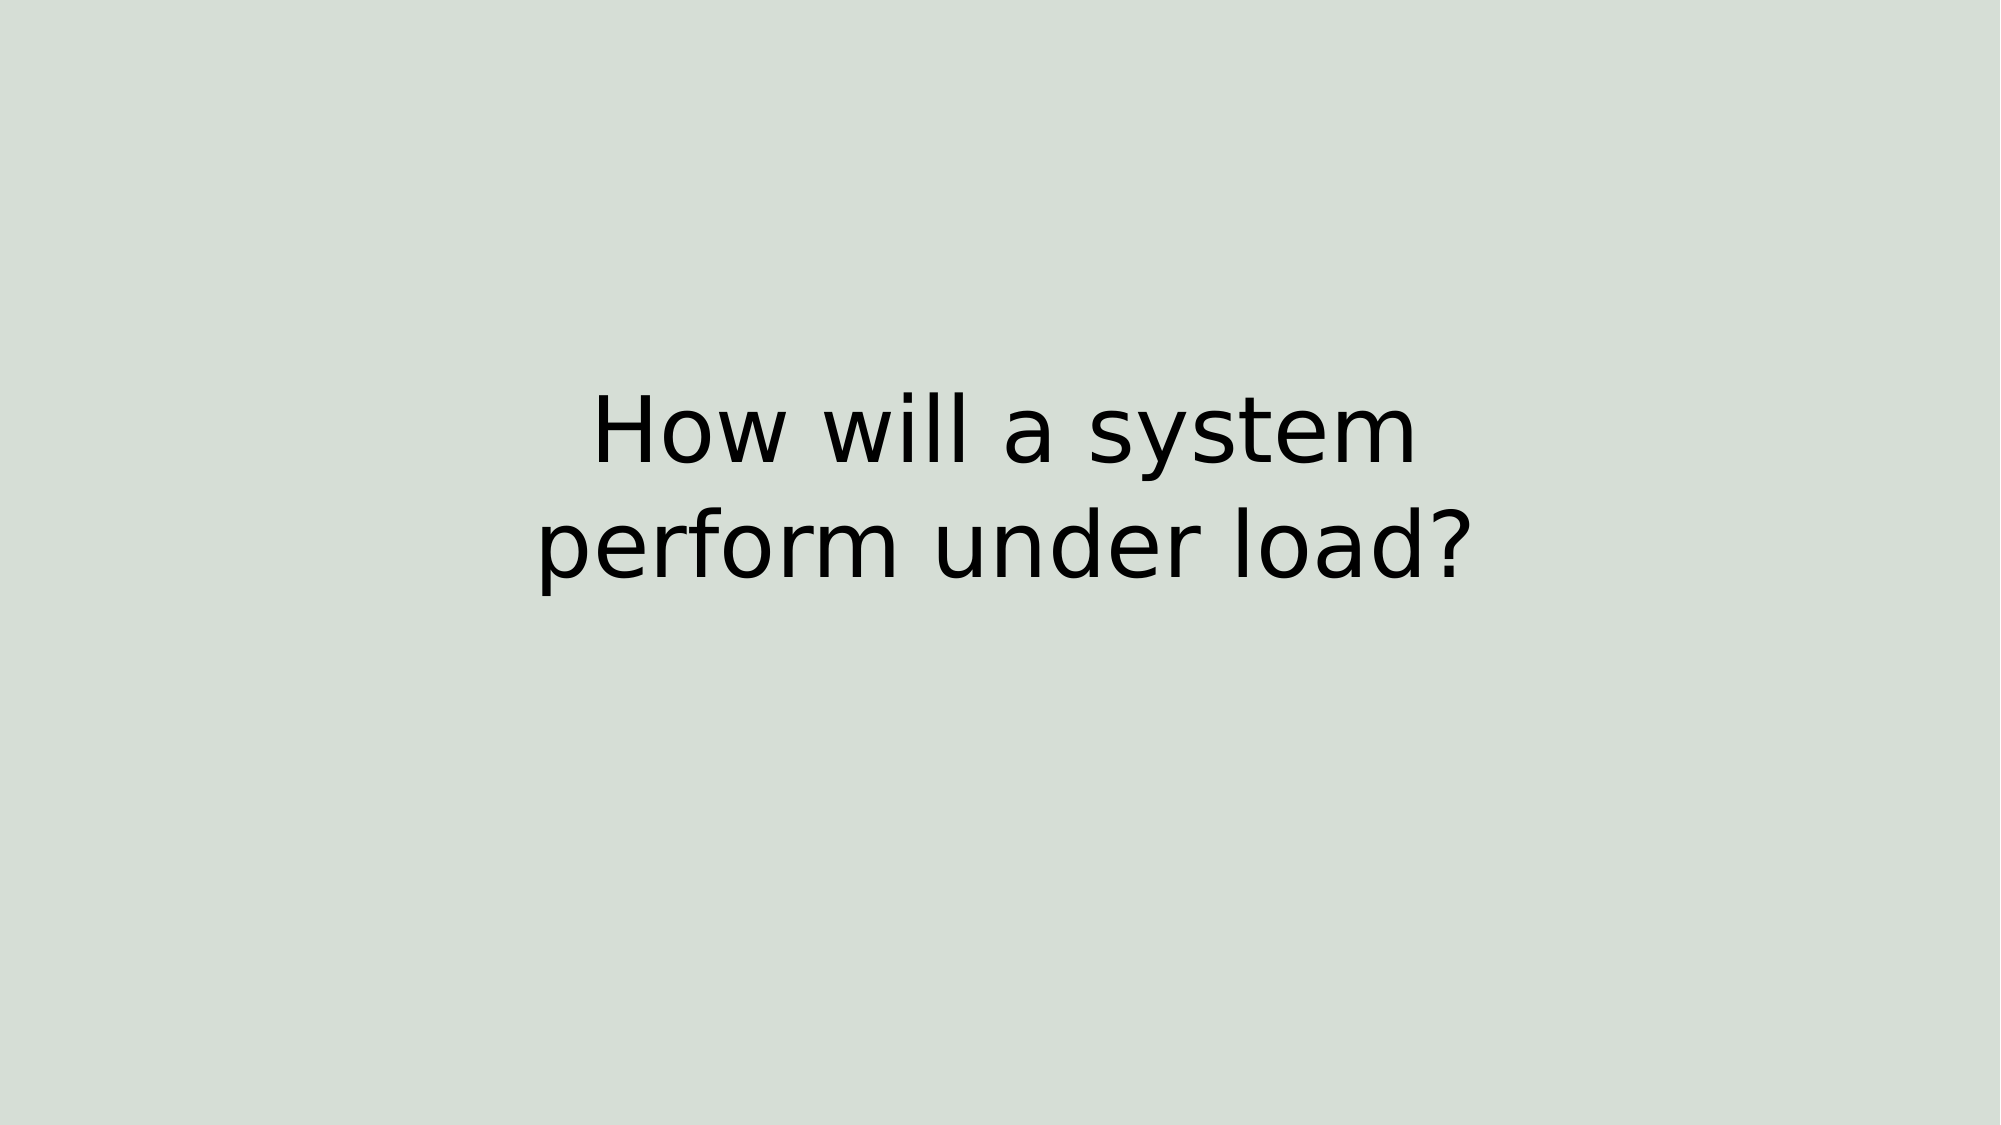

How will a system perform under load?

Performance and load testing
2